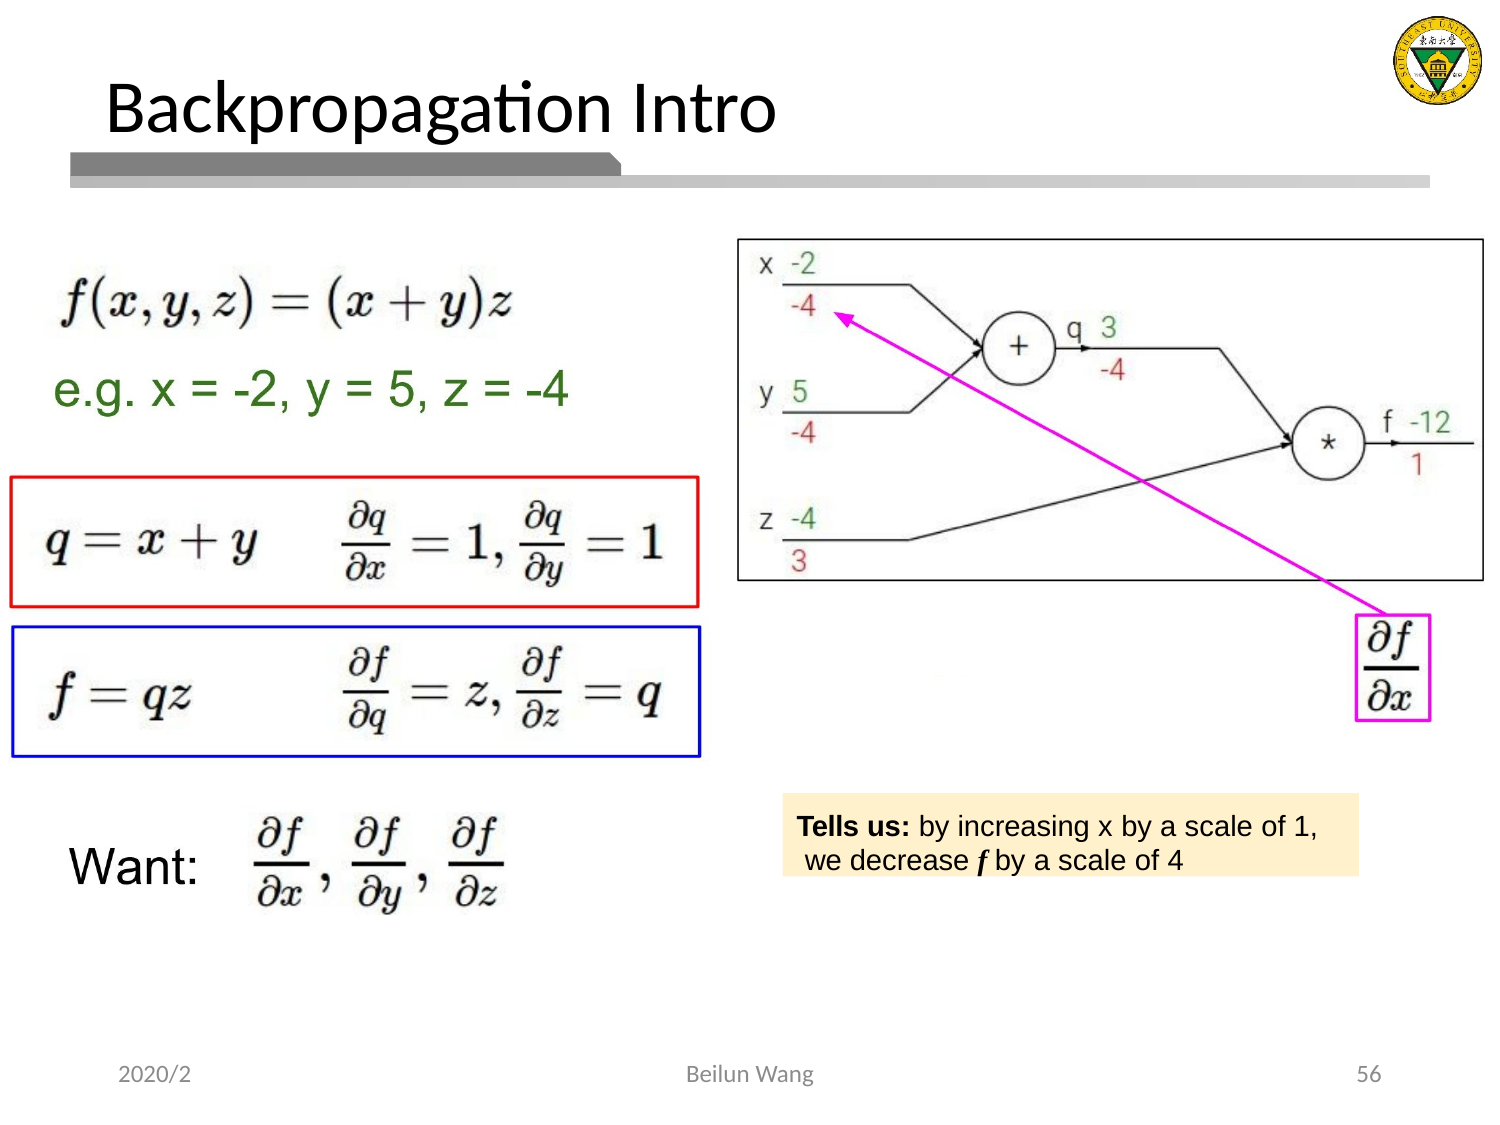

# Backpropagation Intro

Tells us: by increasing x by a scale of 1,  we decrease f by a scale of 4
2020/2
Beilun Wang
56